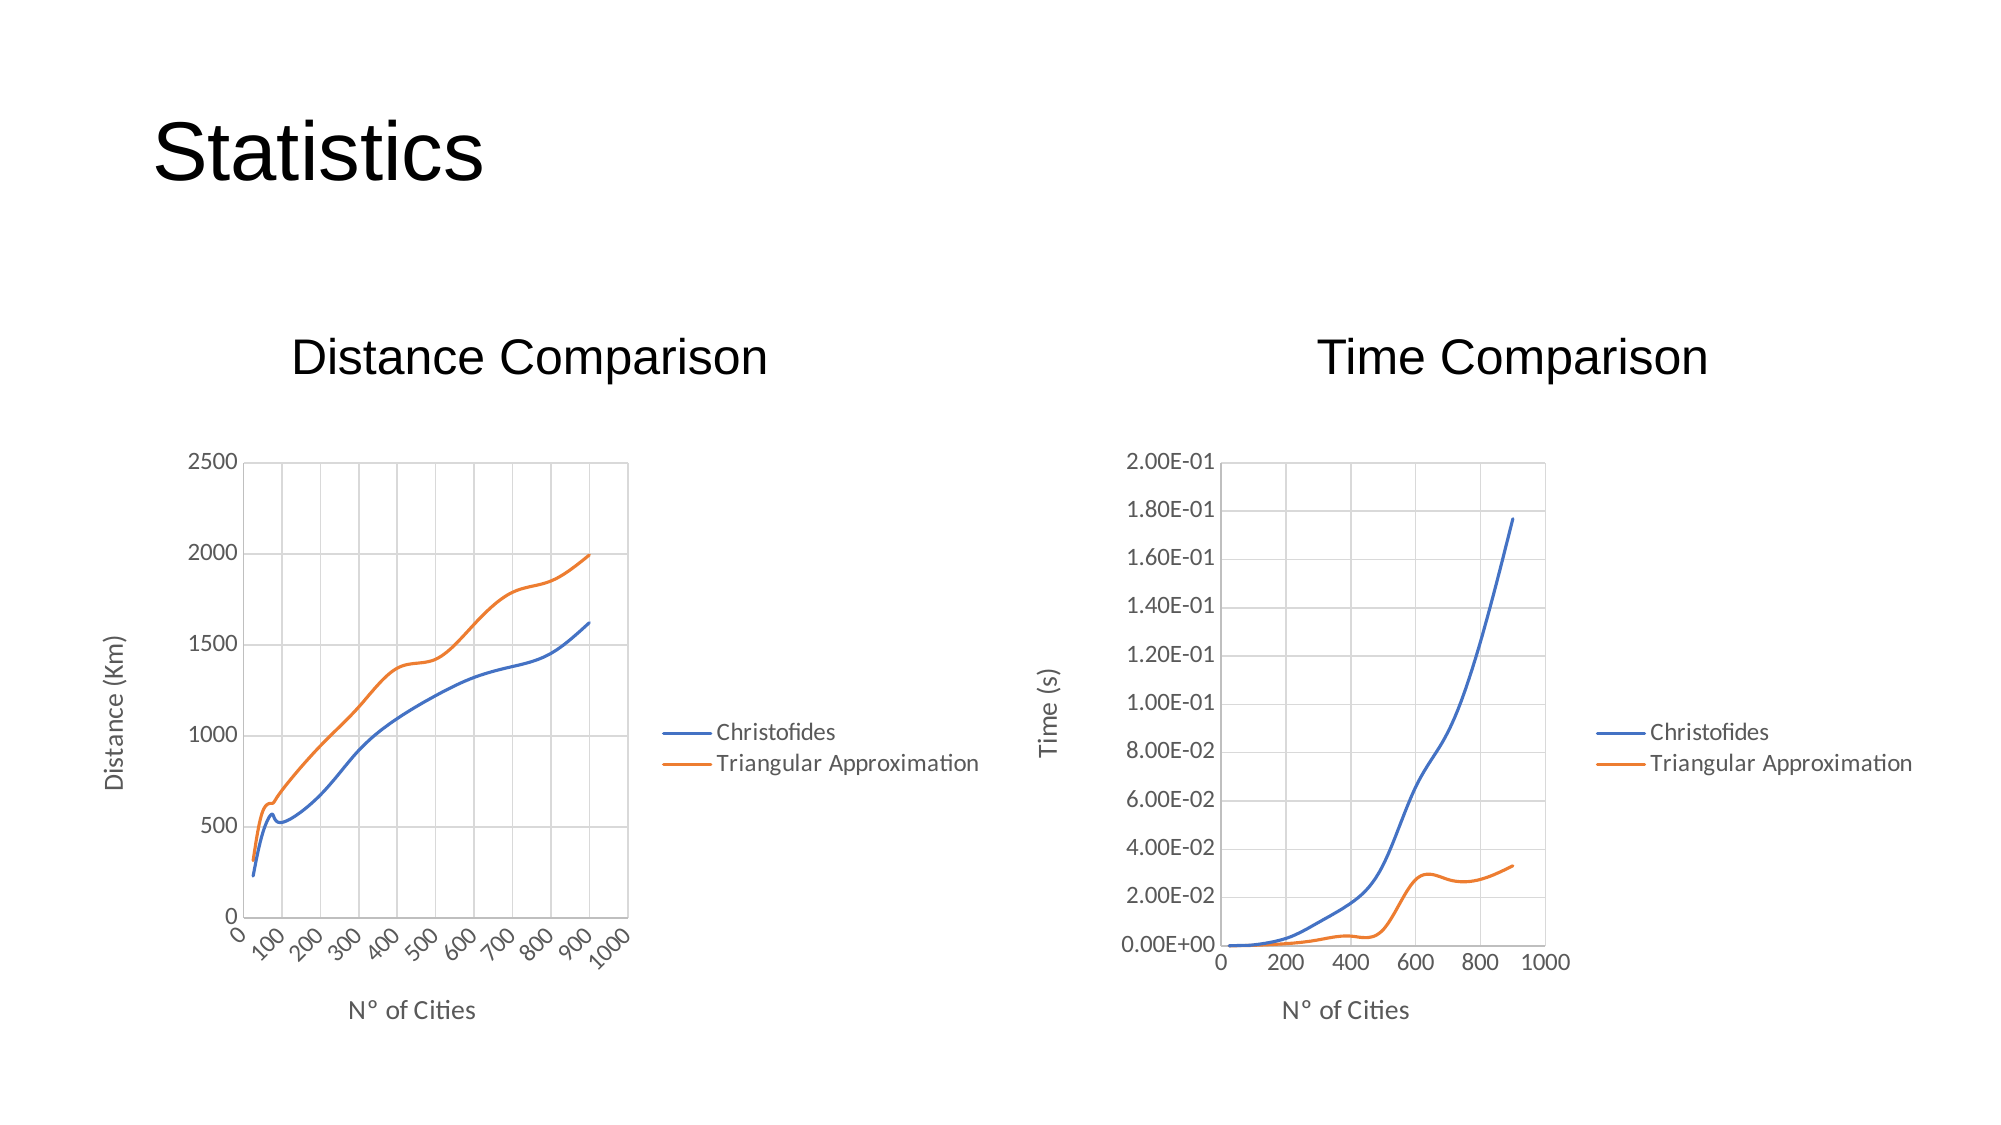

Statistics
Time Comparison
Distance Comparison

### Chart

| Category | Christofides  | Triangular Approximation |
|---|---|---|

### Chart

| Category | Christofides  | Triangular Approximation |
|---|---|---|